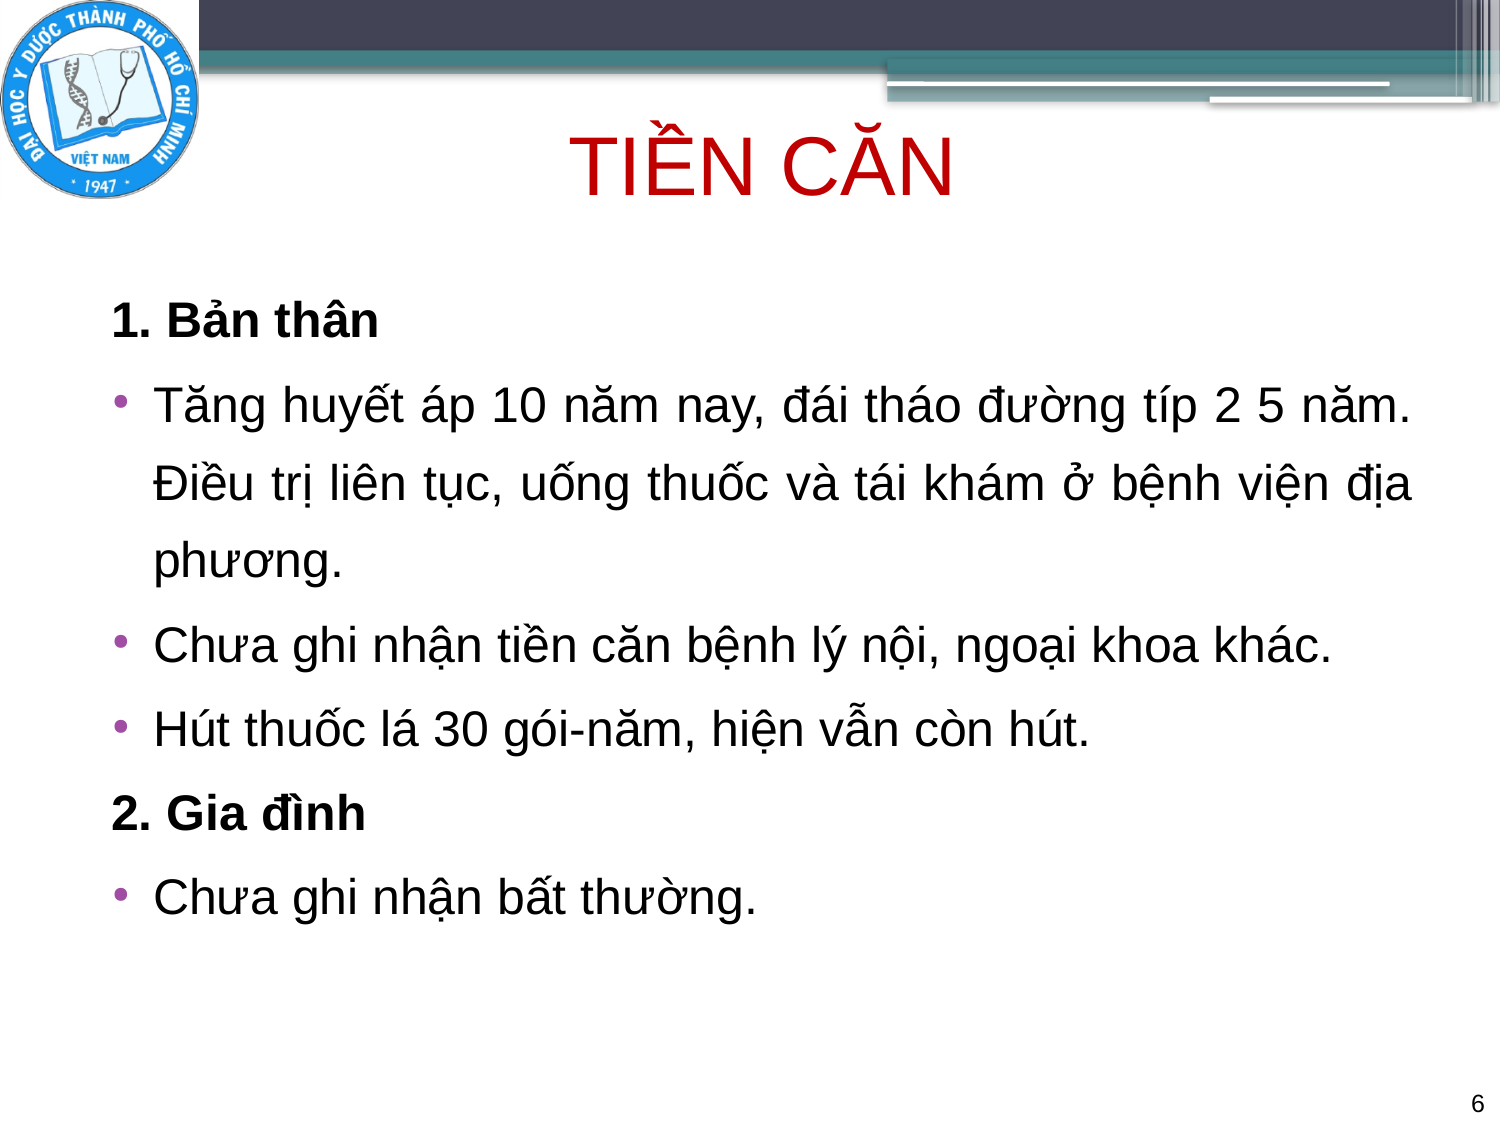

# TIỀN CĂN
1. Bản thân
Tăng huyết áp 10 năm nay, đái tháo đường típ 2 5 năm. Điều trị liên tục, uống thuốc và tái khám ở bệnh viện địa phương.
Chưa ghi nhận tiền căn bệnh lý nội, ngoại khoa khác.
Hút thuốc lá 30 gói-năm, hiện vẫn còn hút.
2. Gia đình
Chưa ghi nhận bất thường.

6